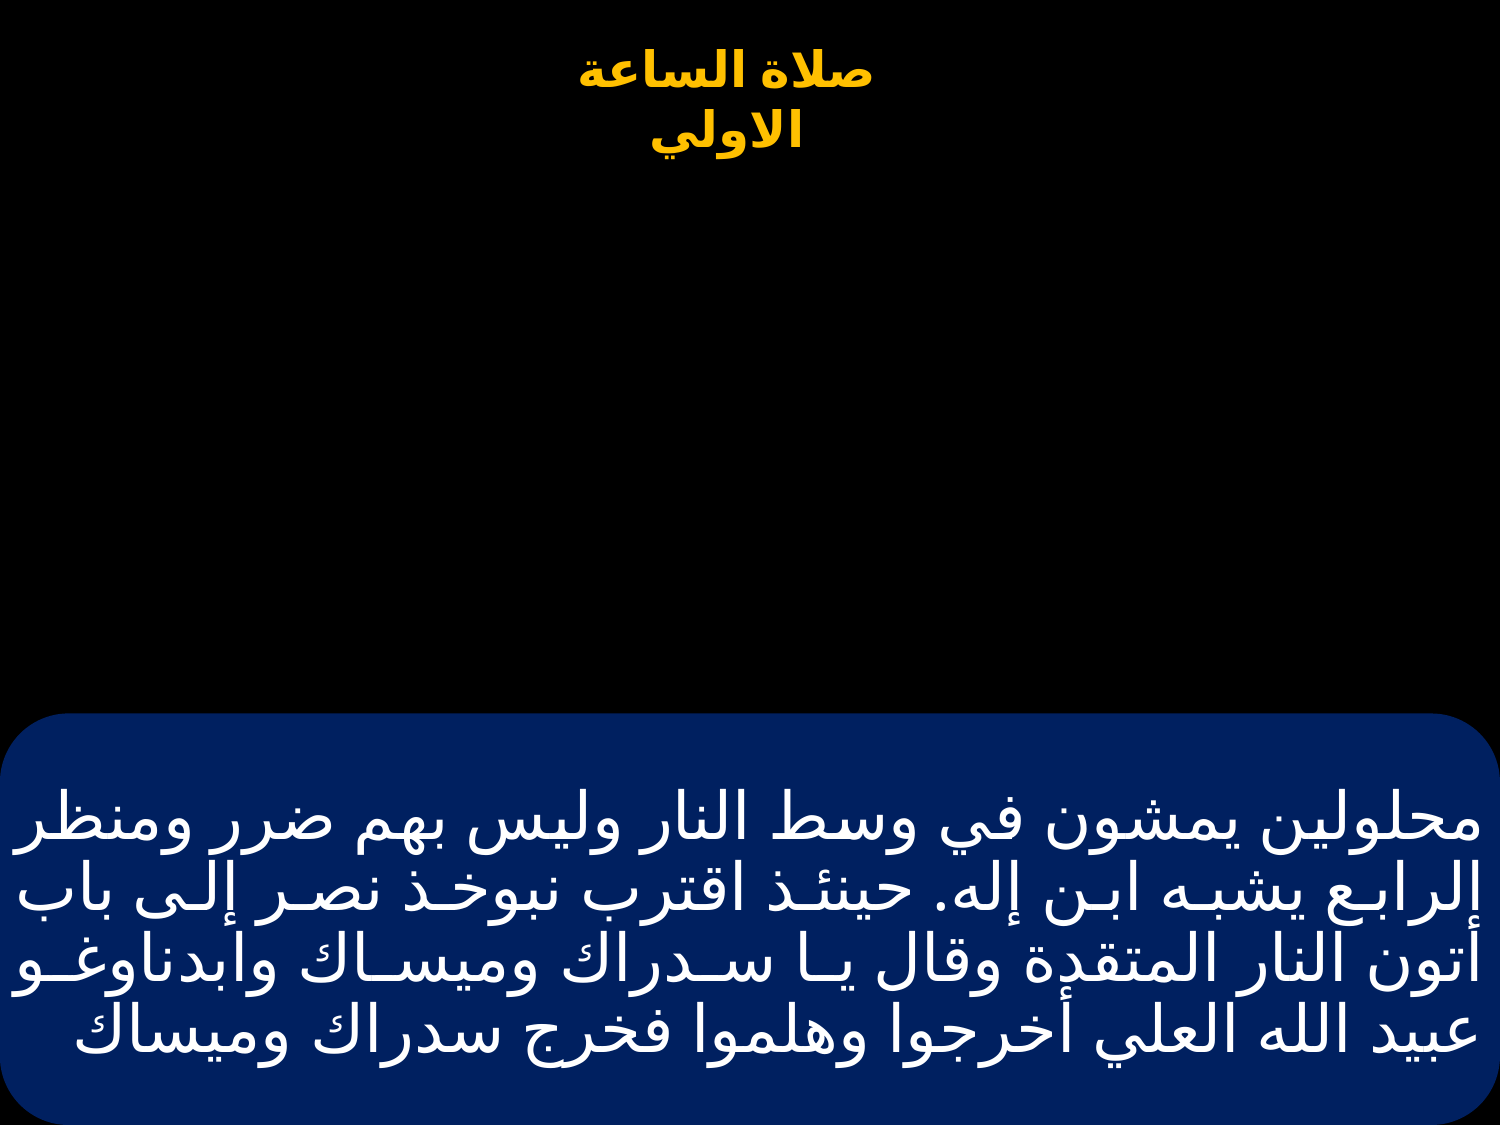

# محلولين يمشون في وسط النار وليس بهم ضرر ومنظر الرابع يشبه ابن إله. حينئذ اقترب نبوخذ نصر إلى باب أتون النار المتقدة وقال يا سدراك وميساك وابدناوغو عبيد الله العلي أخرجوا وهلموا فخرج سدراك وميساك